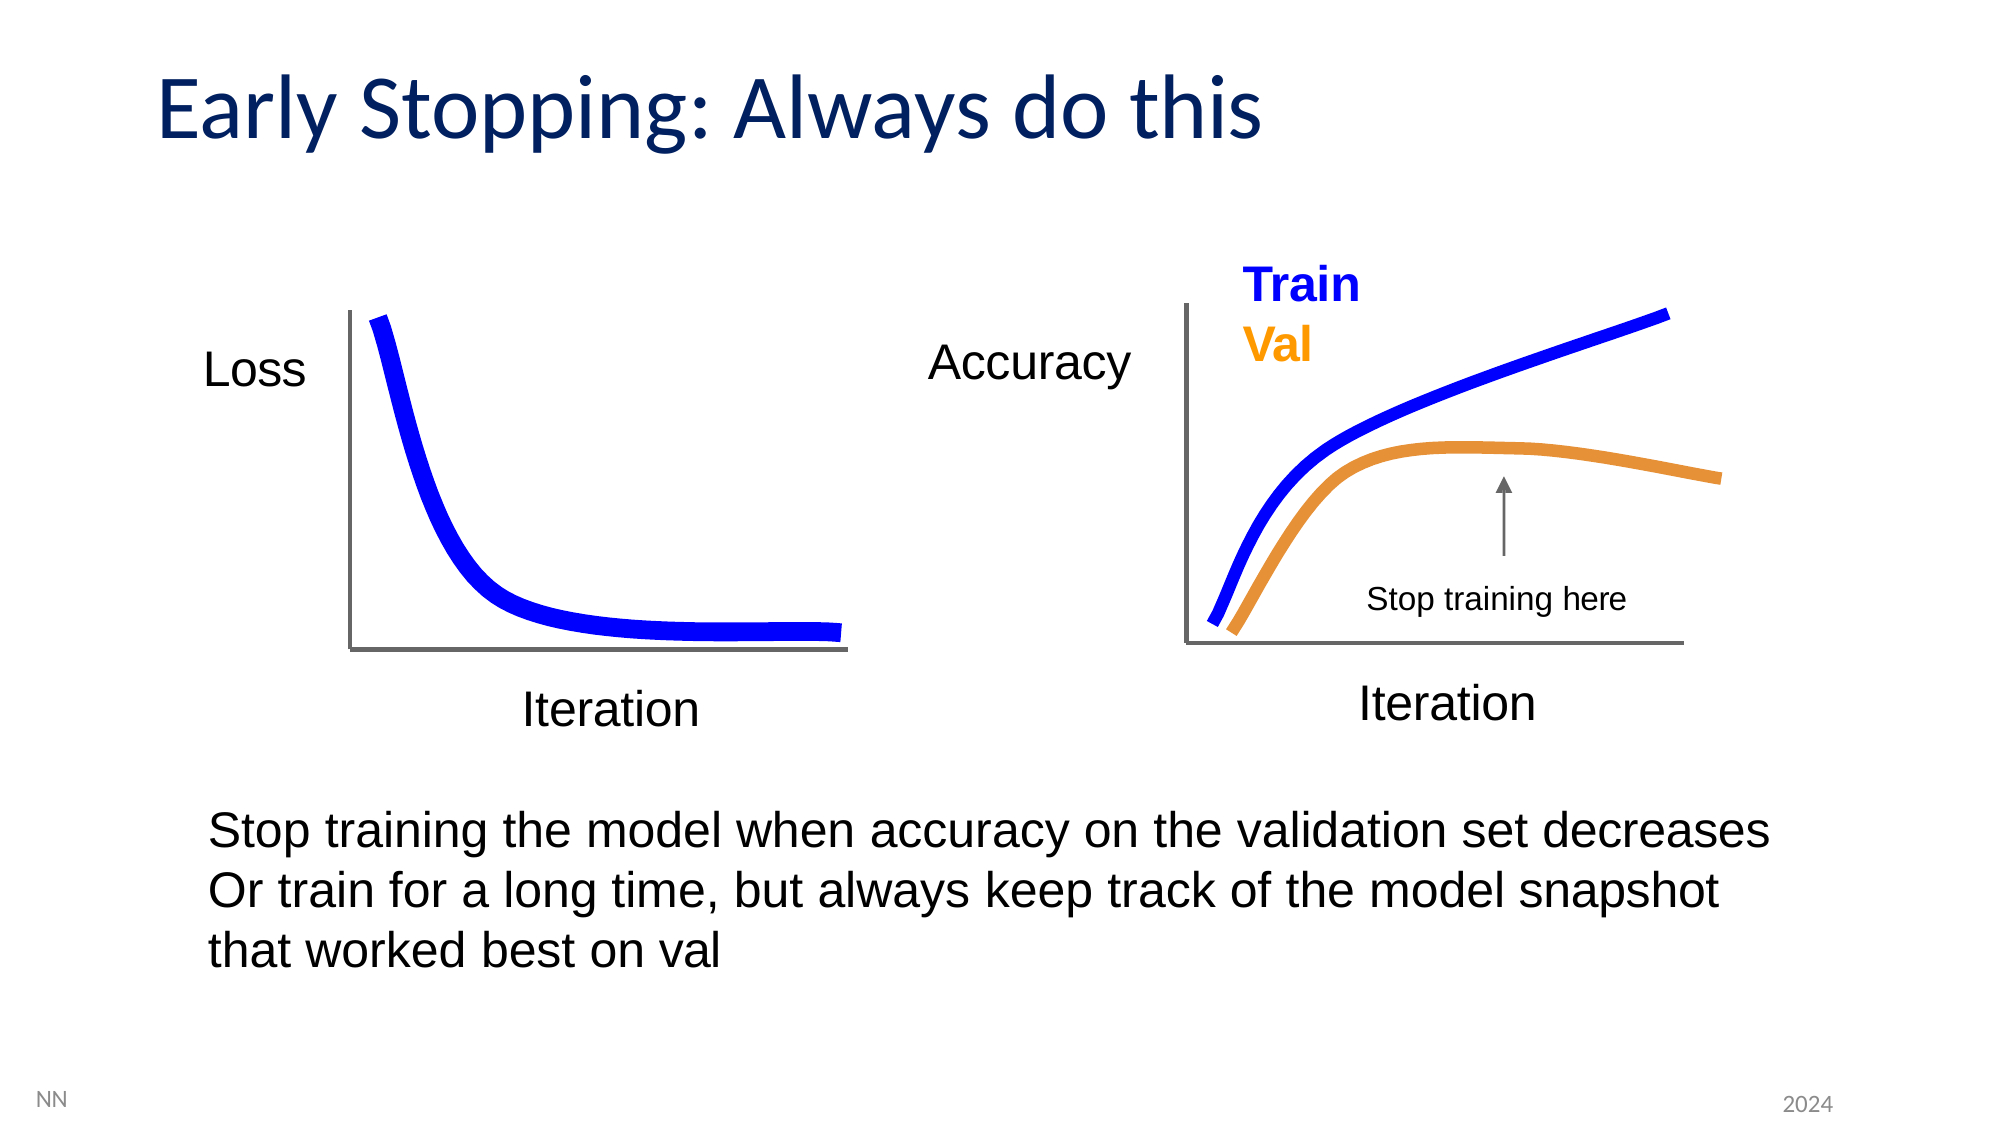

# Early Stopping: Always do this
Train Val

Accuracy
Loss

Stop training here
Iteration
Iteration
Stop training the model when accuracy on the validation set decreases Or train for a long time, but always keep track of the model snapshot that worked best on val
54
NN
2024
NN